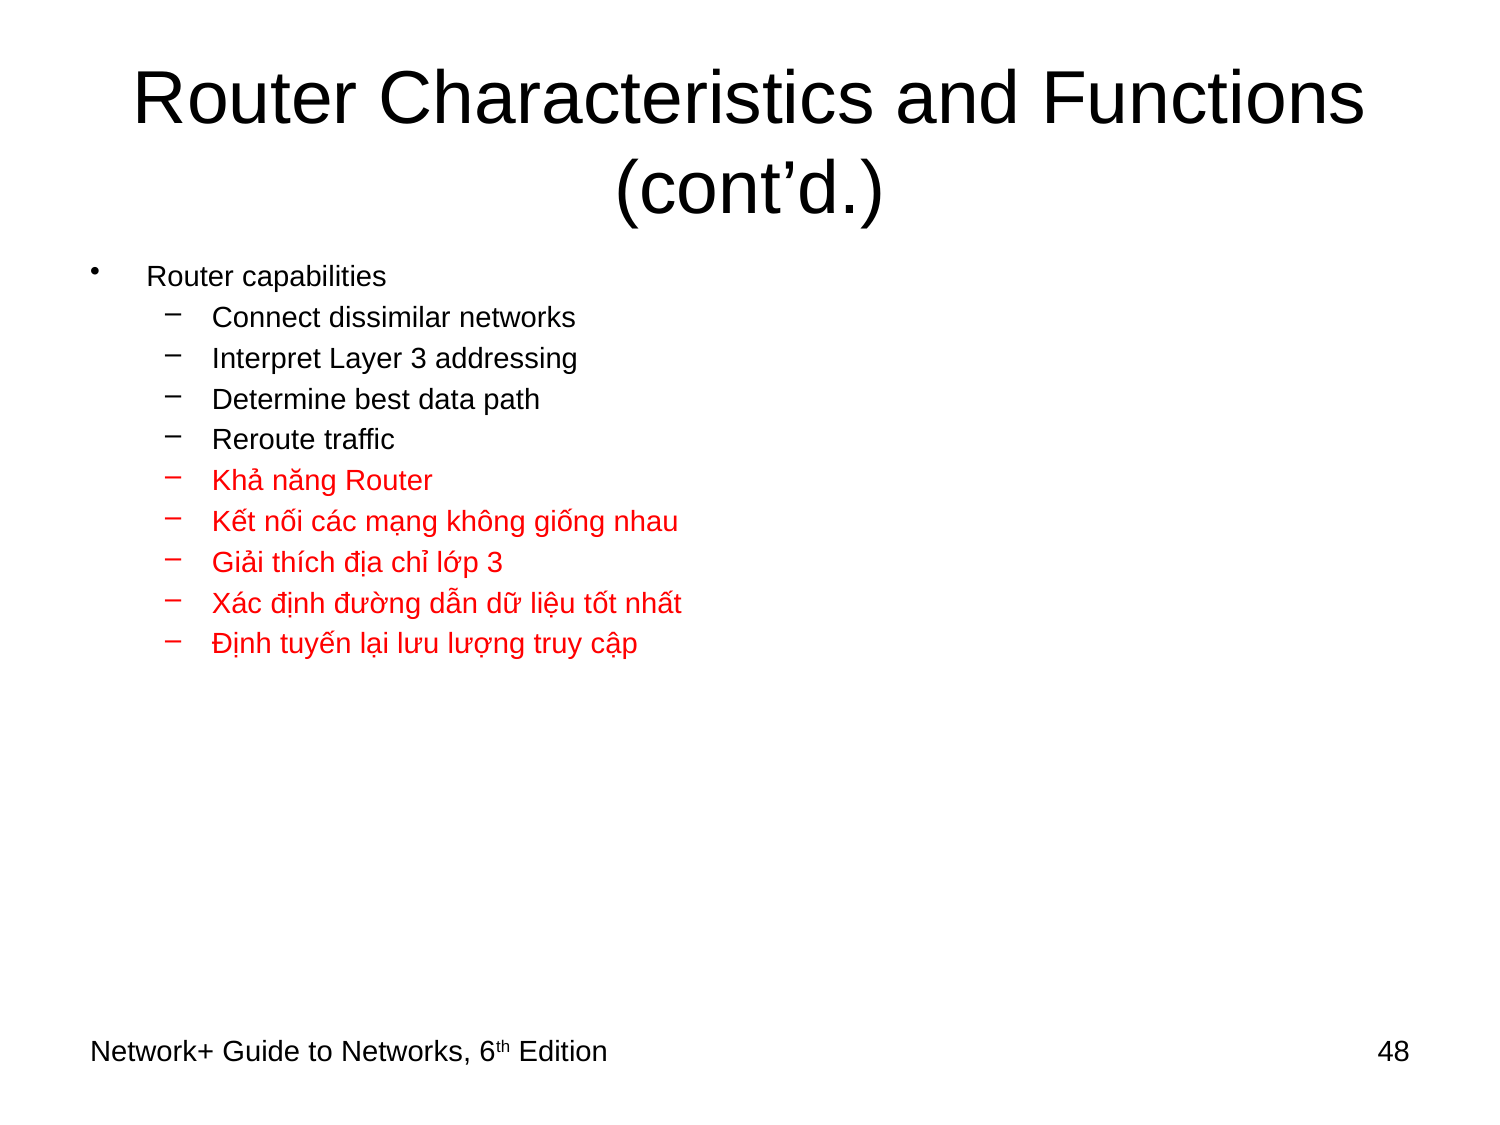

# Router Characteristics and Functions (cont’d.)
Router capabilities
Connect dissimilar networks
Interpret Layer 3 addressing
Determine best data path
Reroute traffic
Khả năng Router
Kết nối các mạng không giống nhau
Giải thích địa chỉ lớp 3
Xác định đường dẫn dữ liệu tốt nhất
Định tuyến lại lưu lượng truy cập
Network+ Guide to Networks, 6th Edition
48